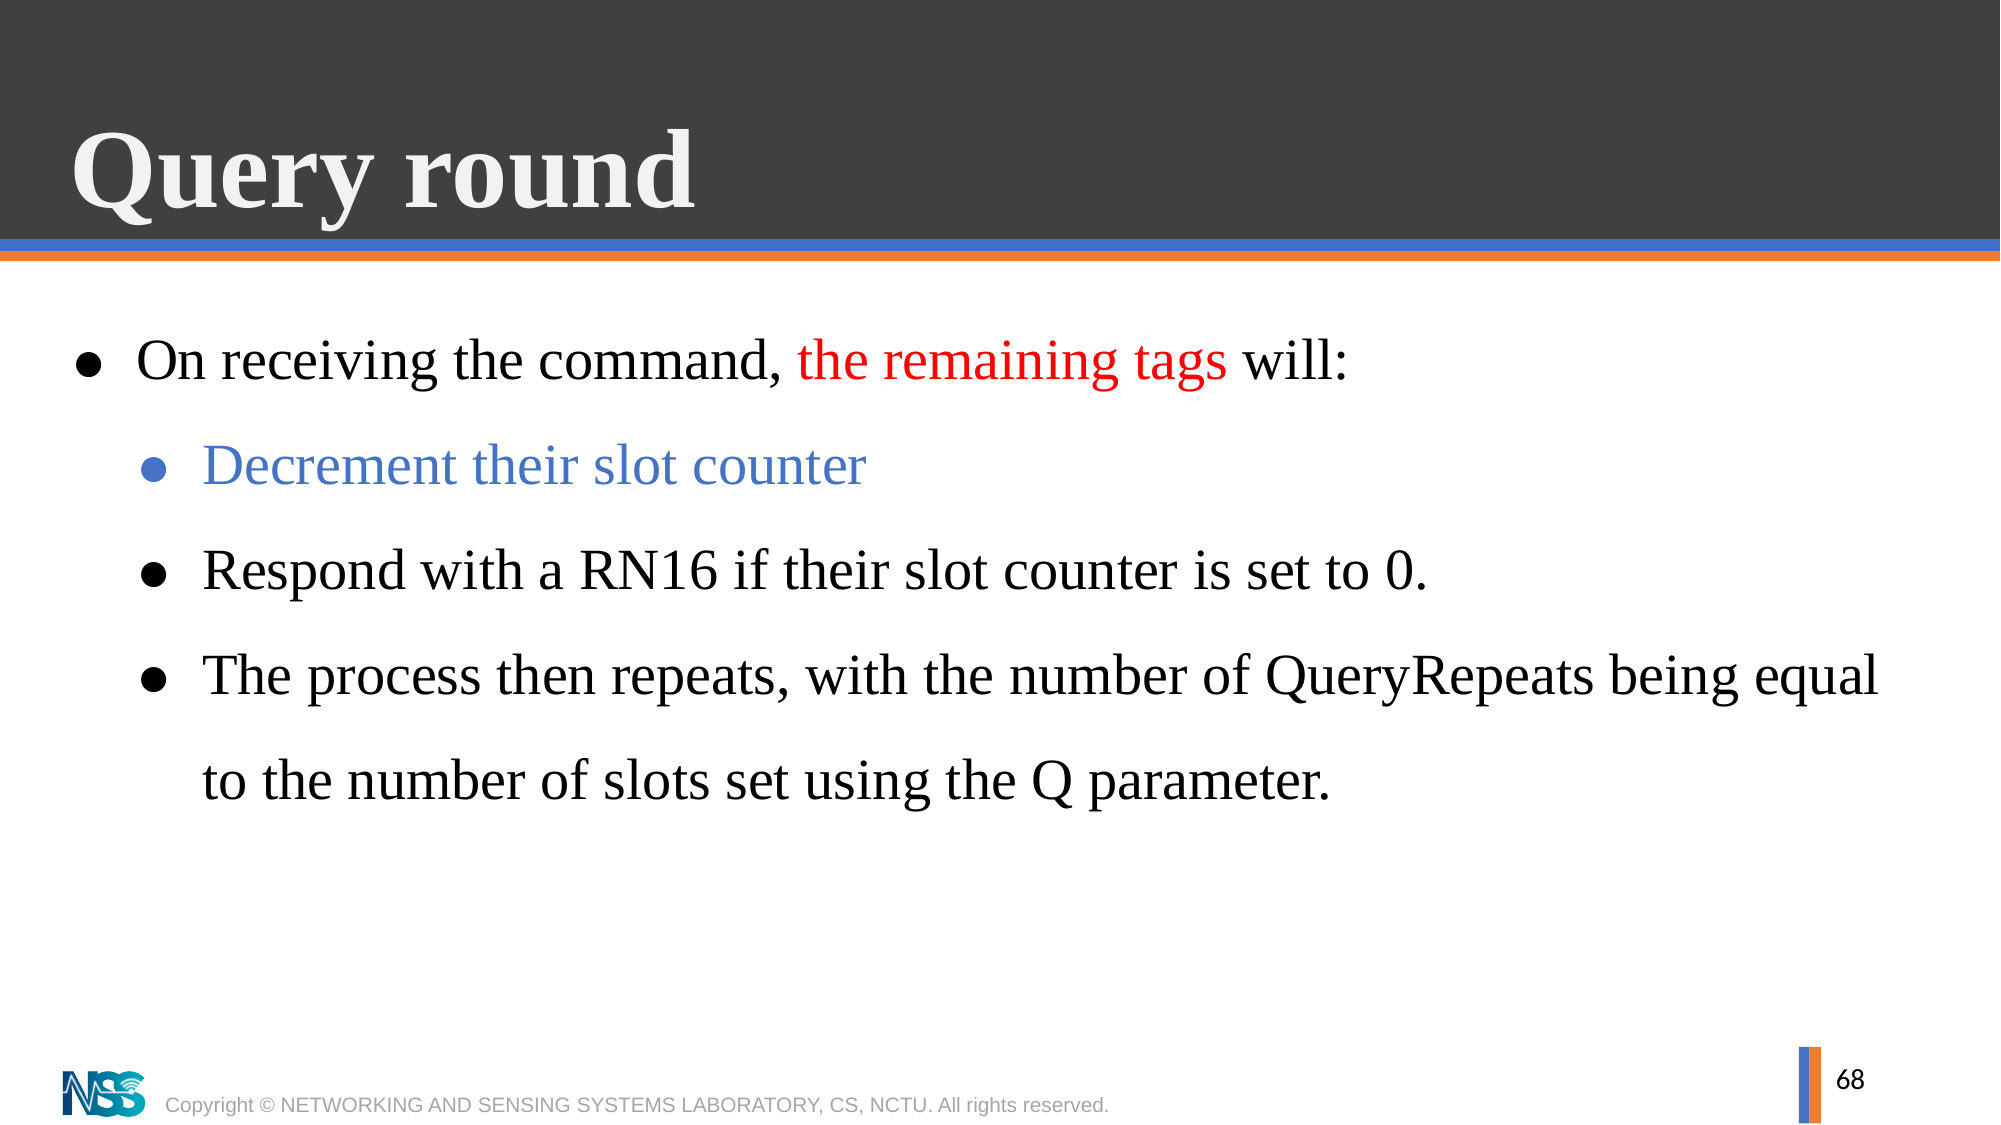

# Query round
On receiving the command, the remaining tags will:
Decrement their slot counter
Respond with a RN16 if their slot counter is set to 0.
The process then repeats, with the number of QueryRepeats being equal to the number of slots set using the Q parameter.
68